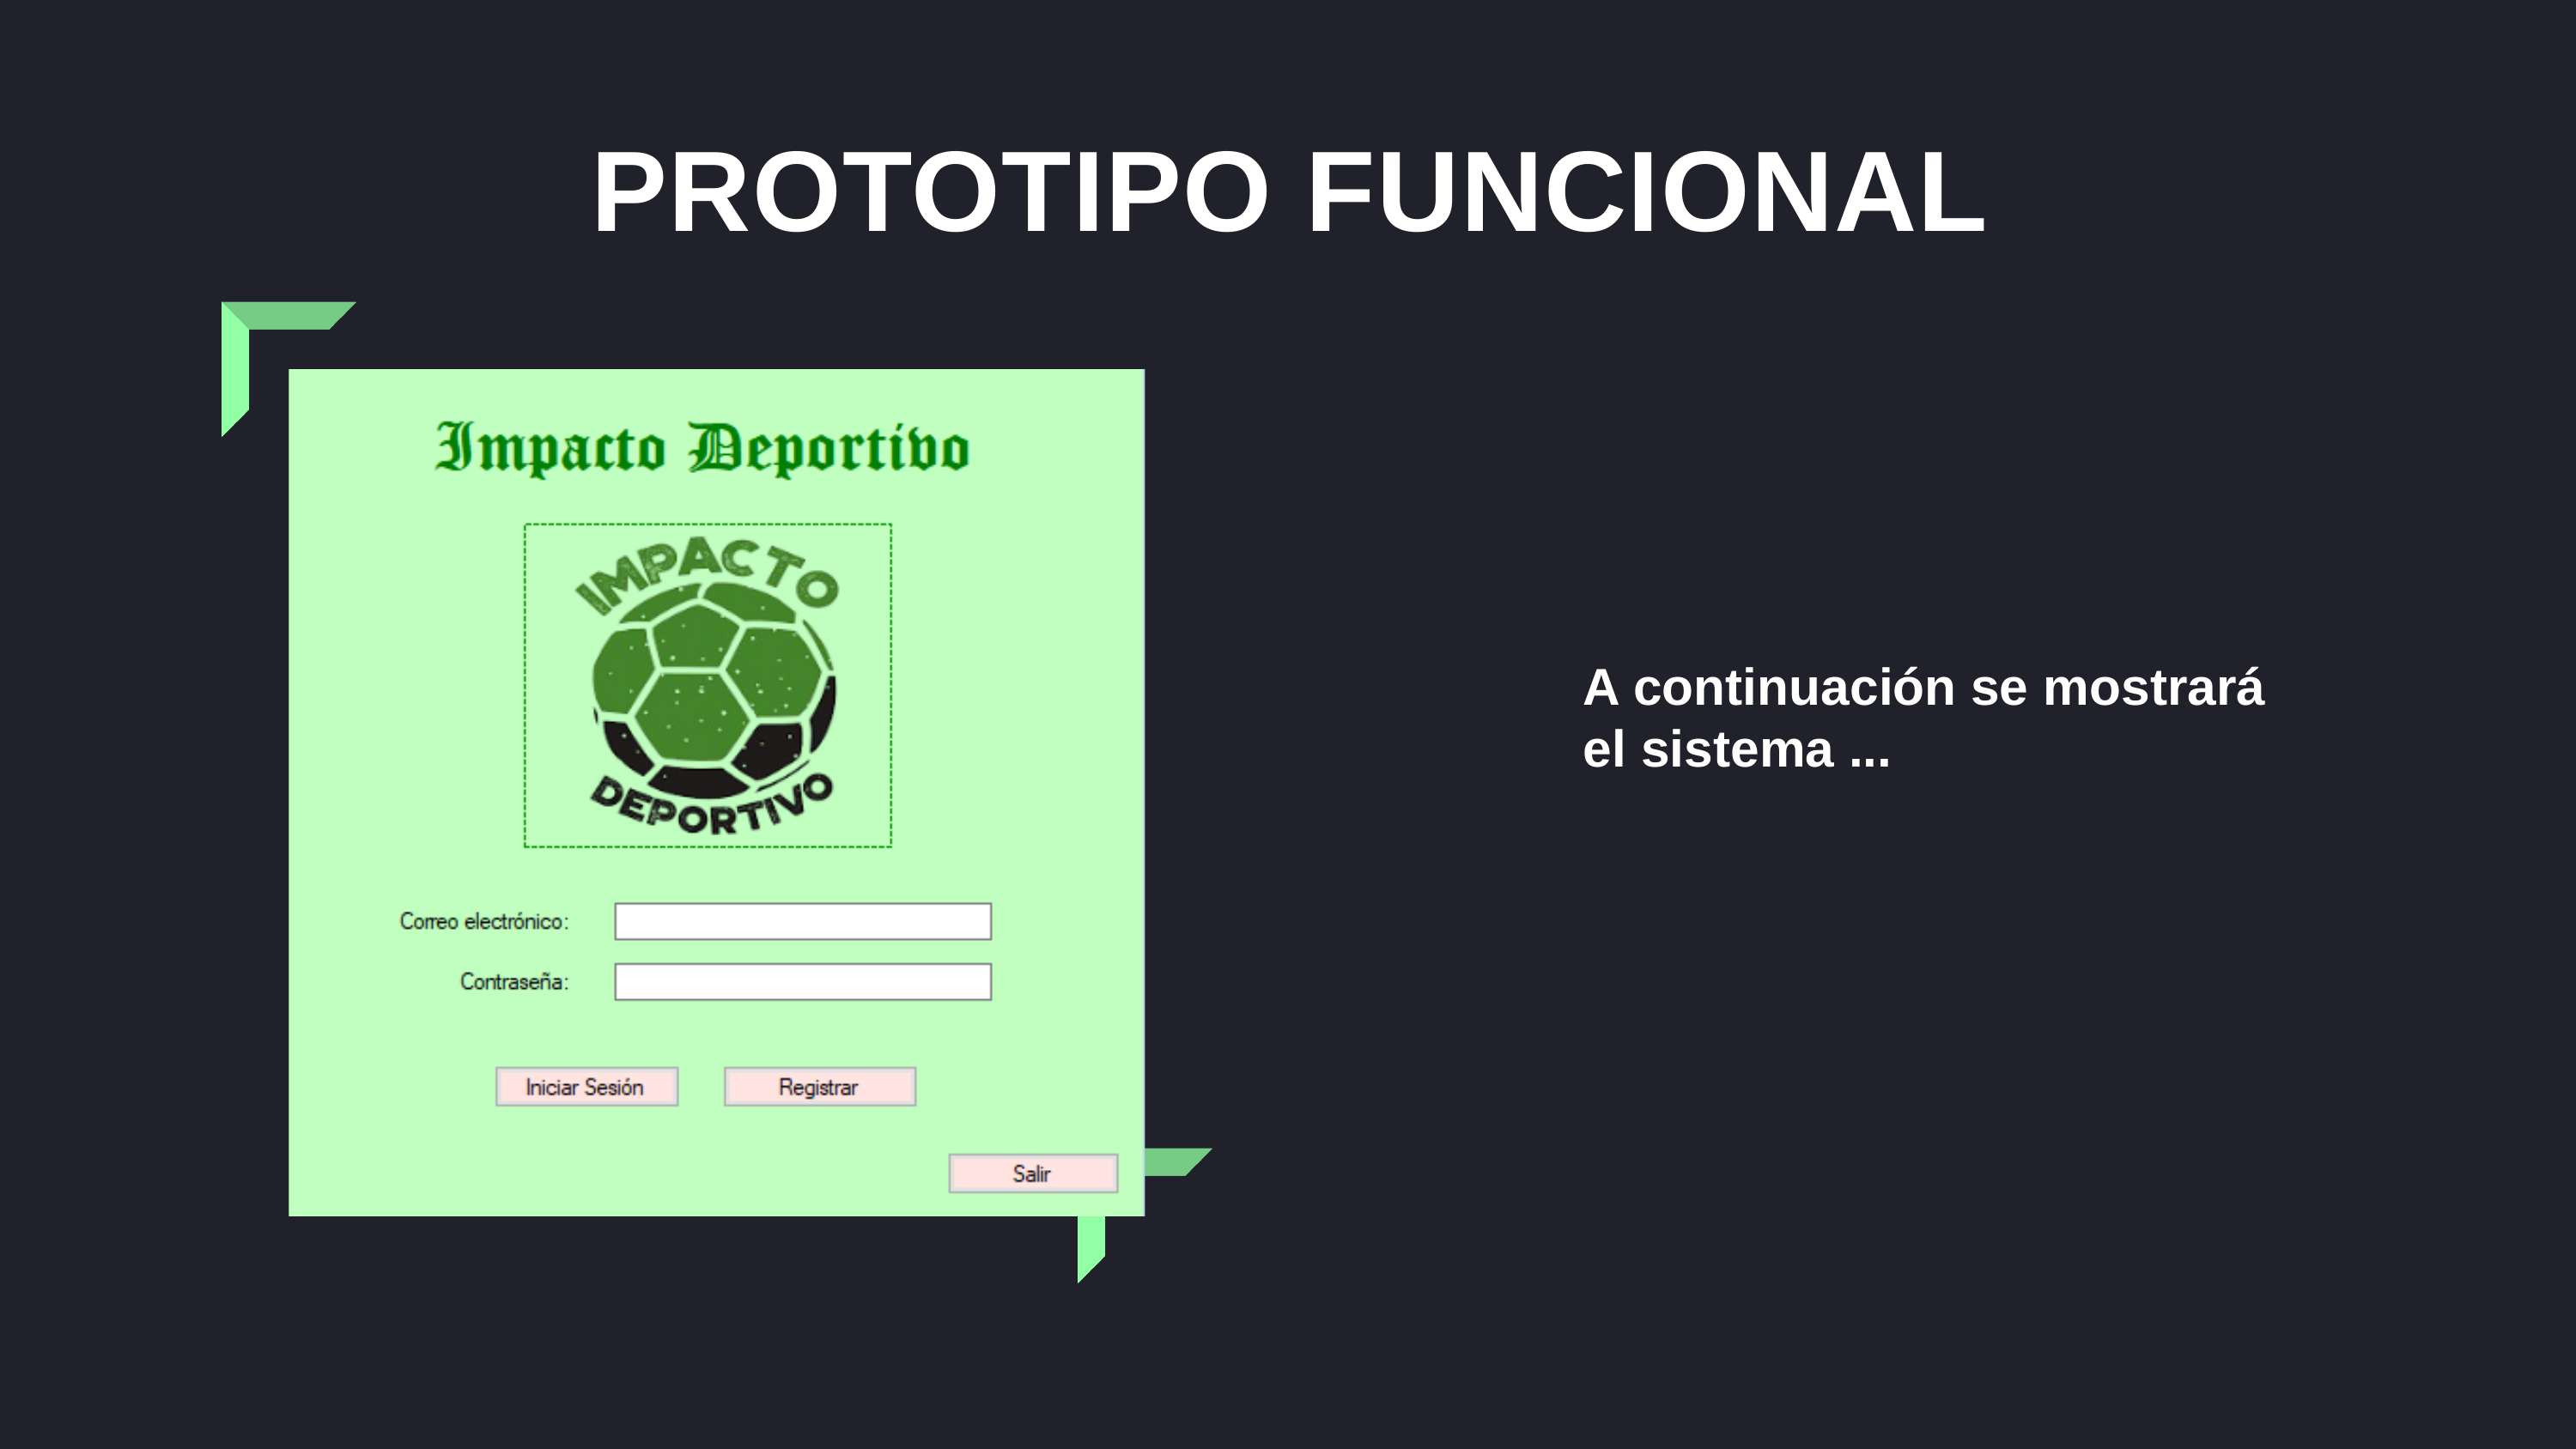

PROTOTIPO FUNCIONAL

A continuación se mostrará el sistema ...